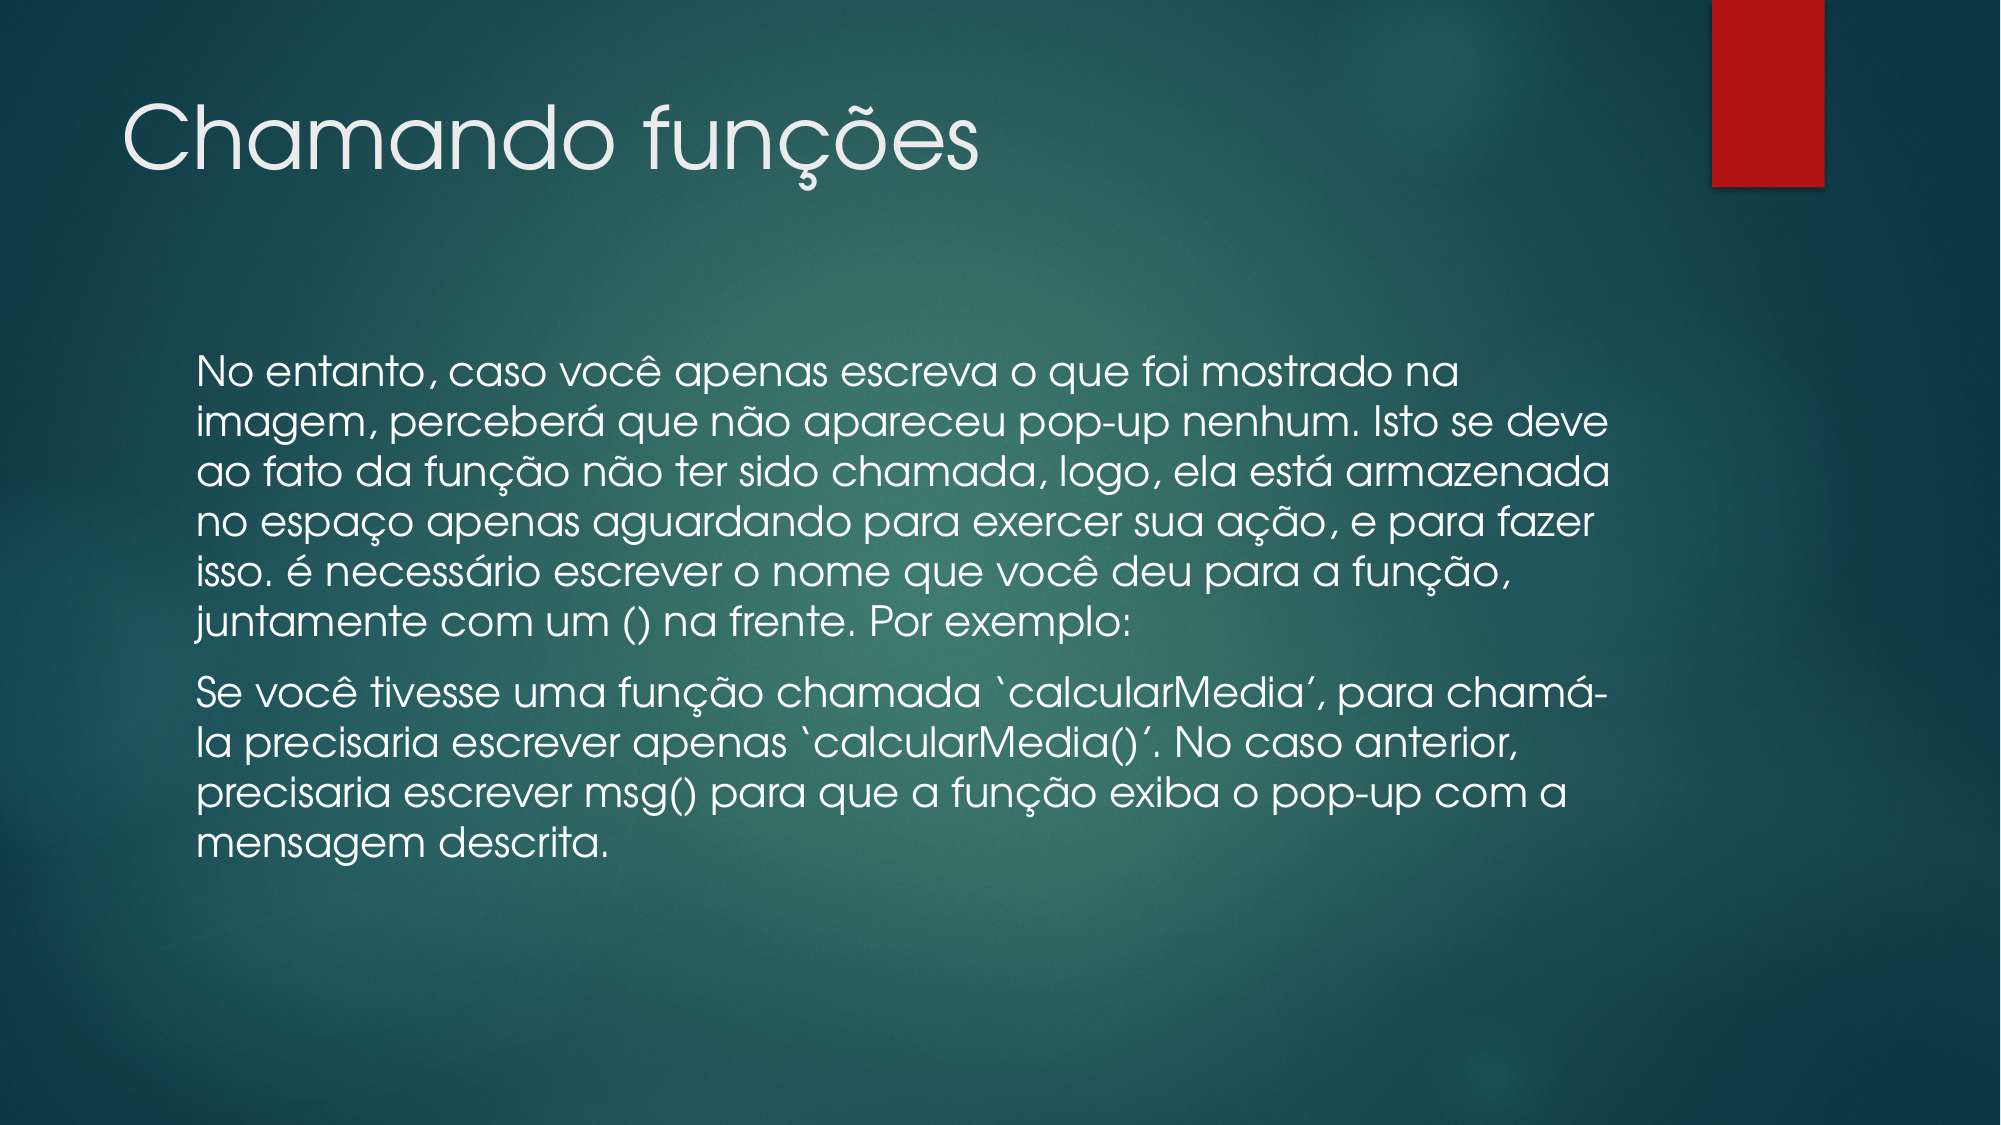

# Chamando funções
No entanto, caso você apenas escreva o que foi mostrado na imagem, perceberá que não apareceu pop-up nenhum. Isto se deve ao fato da função não ter sido chamada, logo, ela está armazenada no espaço apenas aguardando para exercer sua ação, e para fazer isso. é necessário escrever o nome que você deu para a função, juntamente com um () na frente. Por exemplo:
Se você tivesse uma função chamada ‘calcularMedia’, para chamá-la precisaria escrever apenas ‘calcularMedia()’. No caso anterior, precisaria escrever msg() para que a função exiba o pop-up com a mensagem descrita.